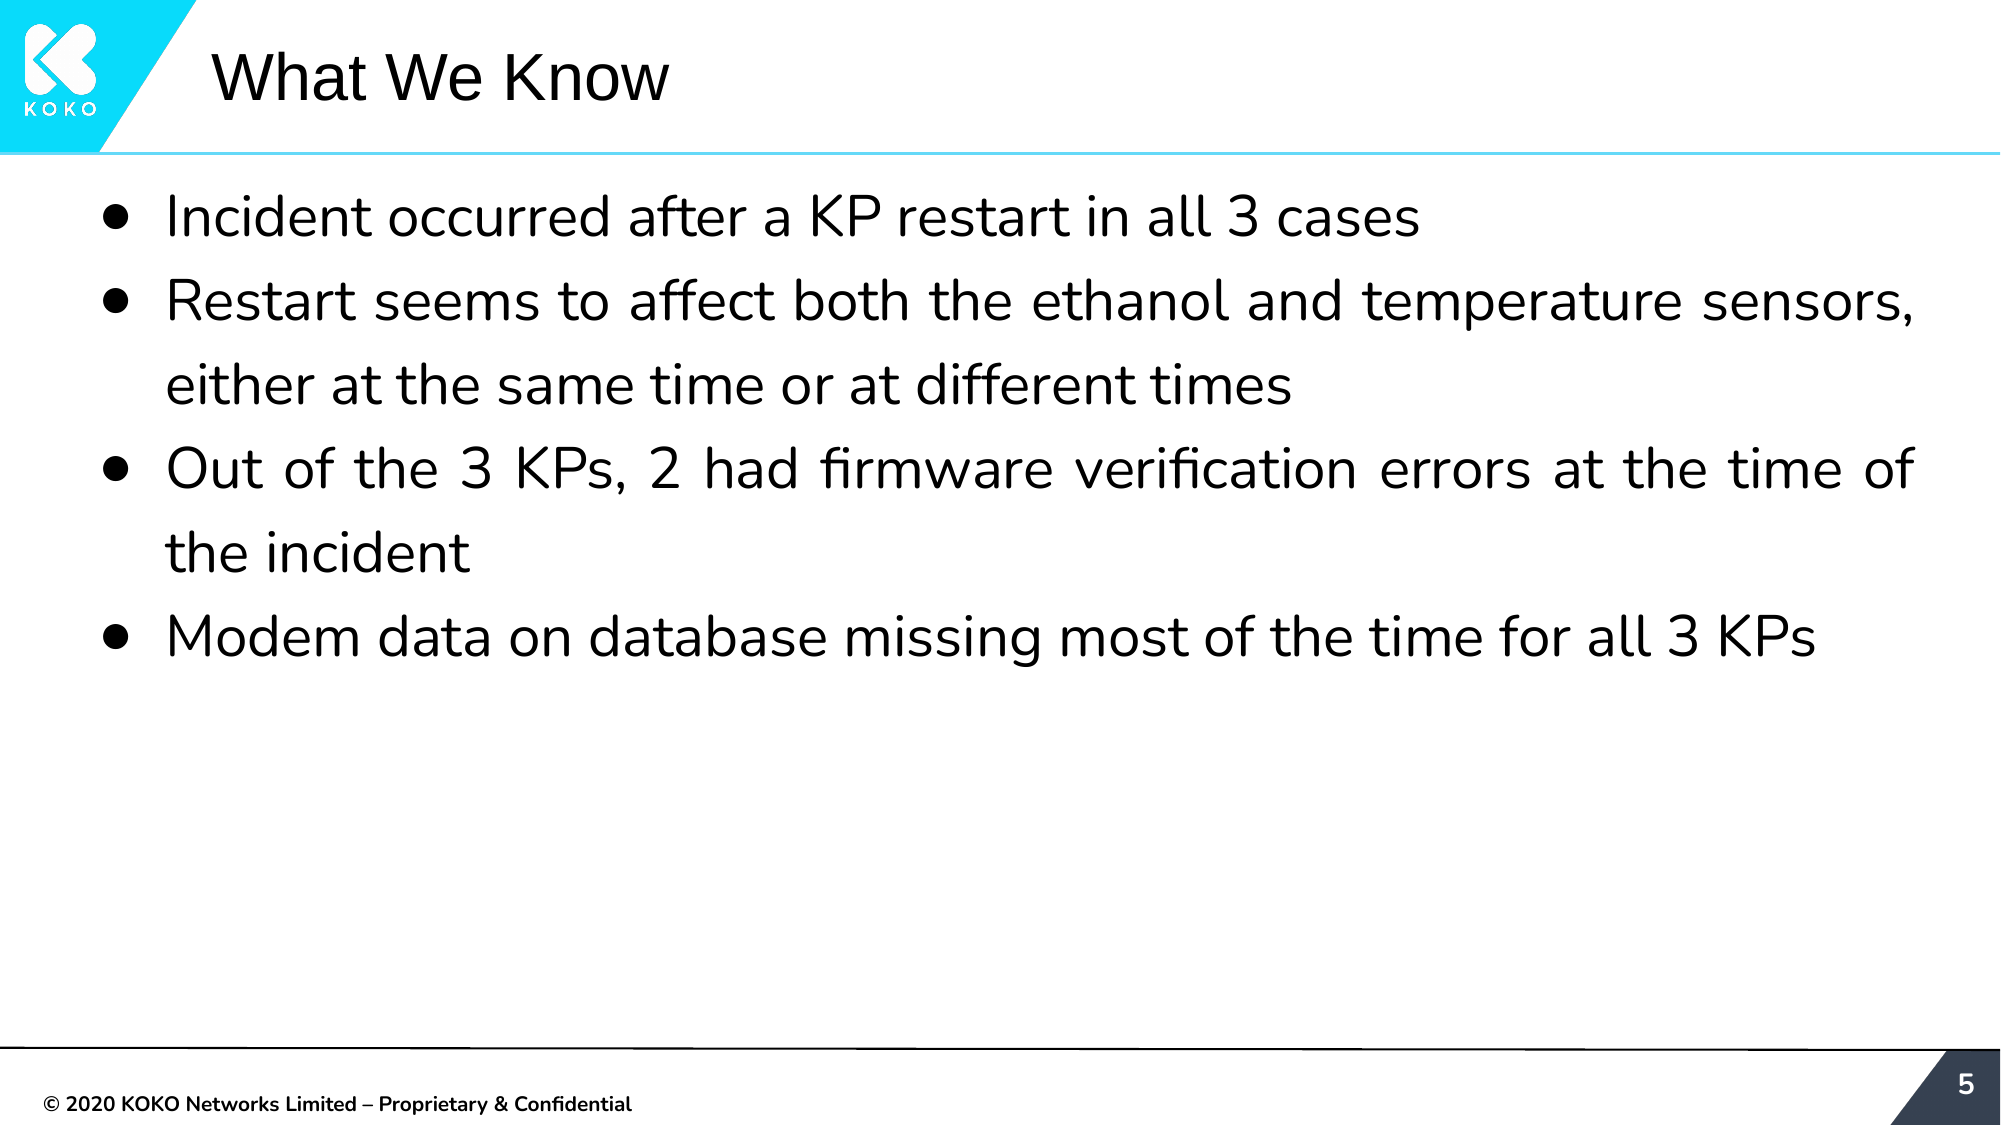

# What We Know
Incident occurred after a KP restart in all 3 cases
Restart seems to affect both the ethanol and temperature sensors, either at the same time or at different times
Out of the 3 KPs, 2 had firmware verification errors at the time of the incident
Modem data on database missing most of the time for all 3 KPs
5